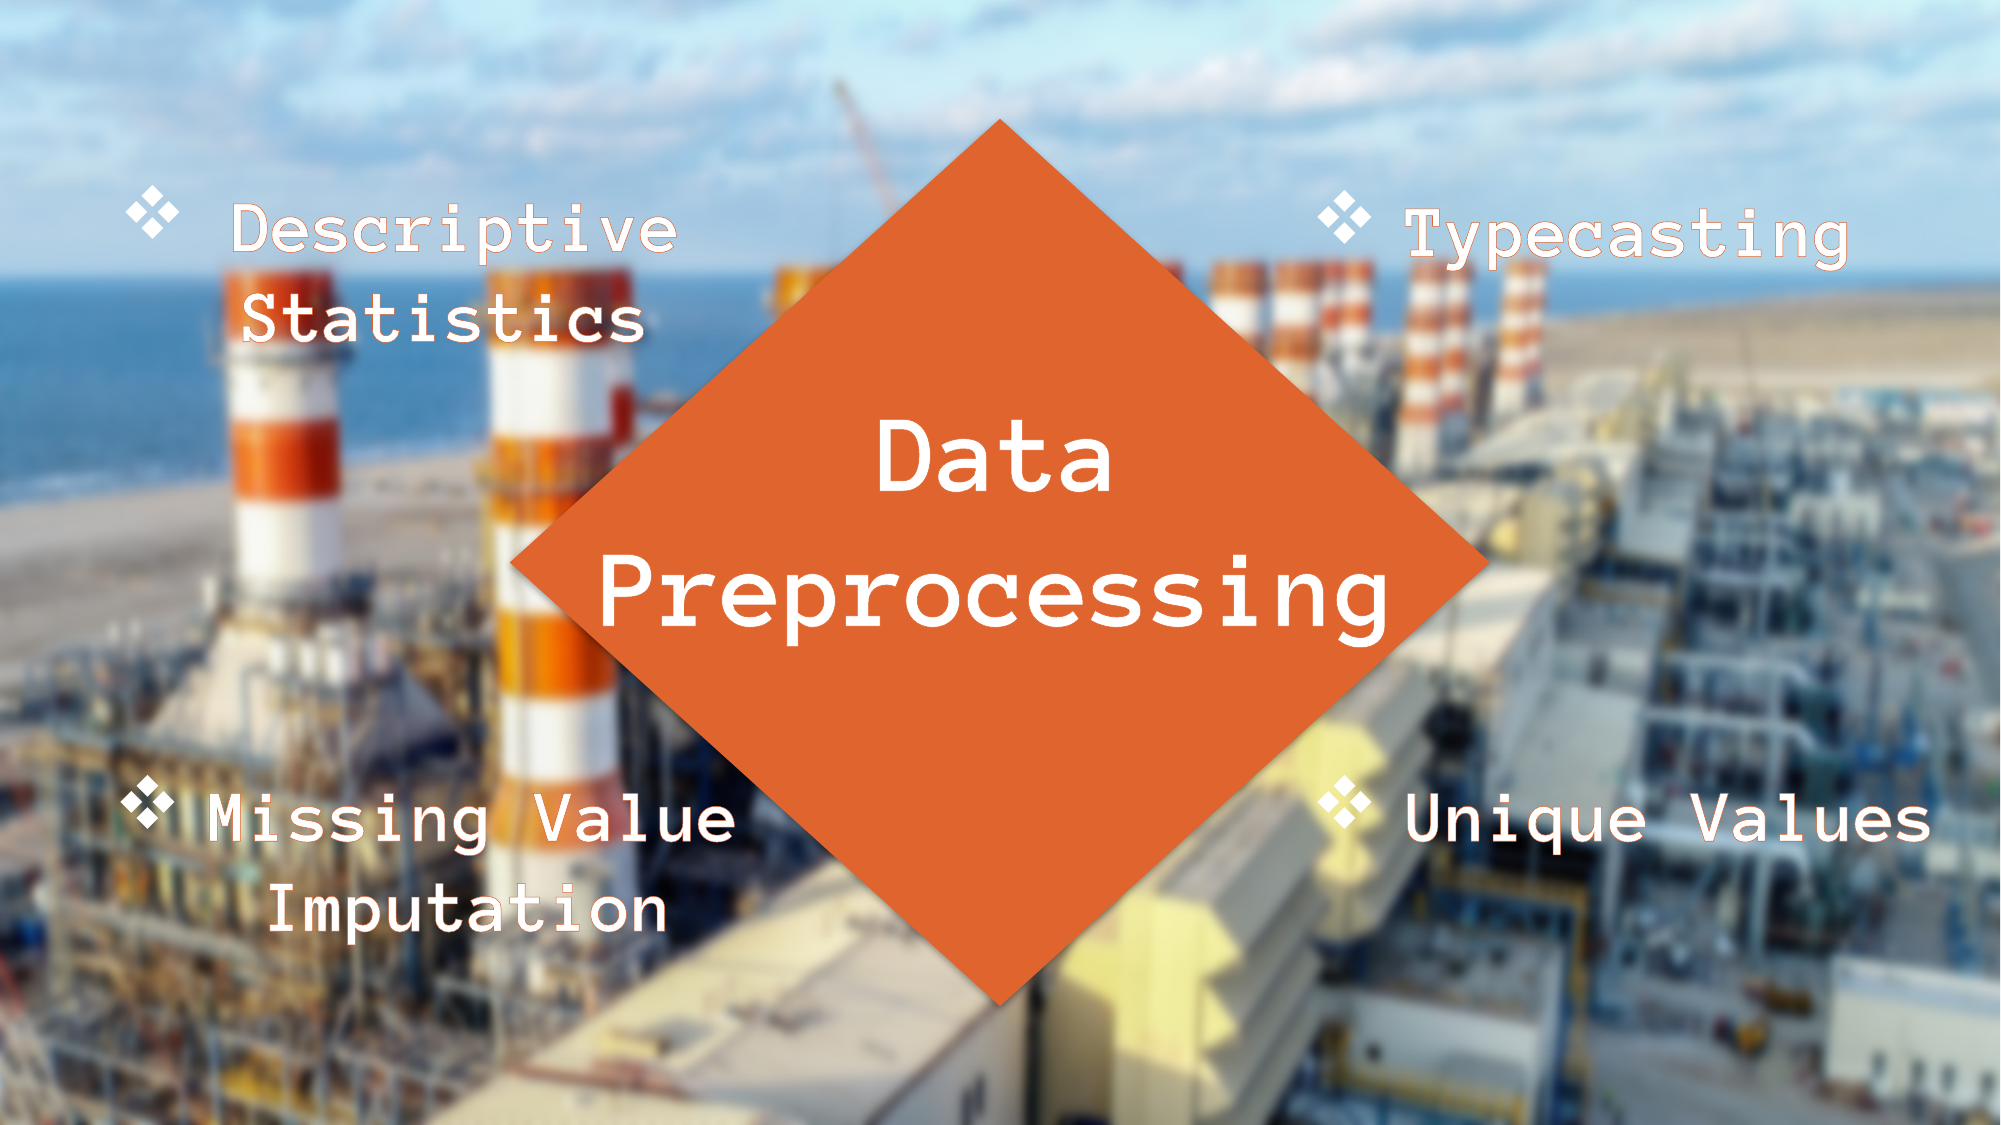

Descriptive
   Statistics
Typecasting
Data
Preprocessing
Unique Values
Missing Value
 	Imputation